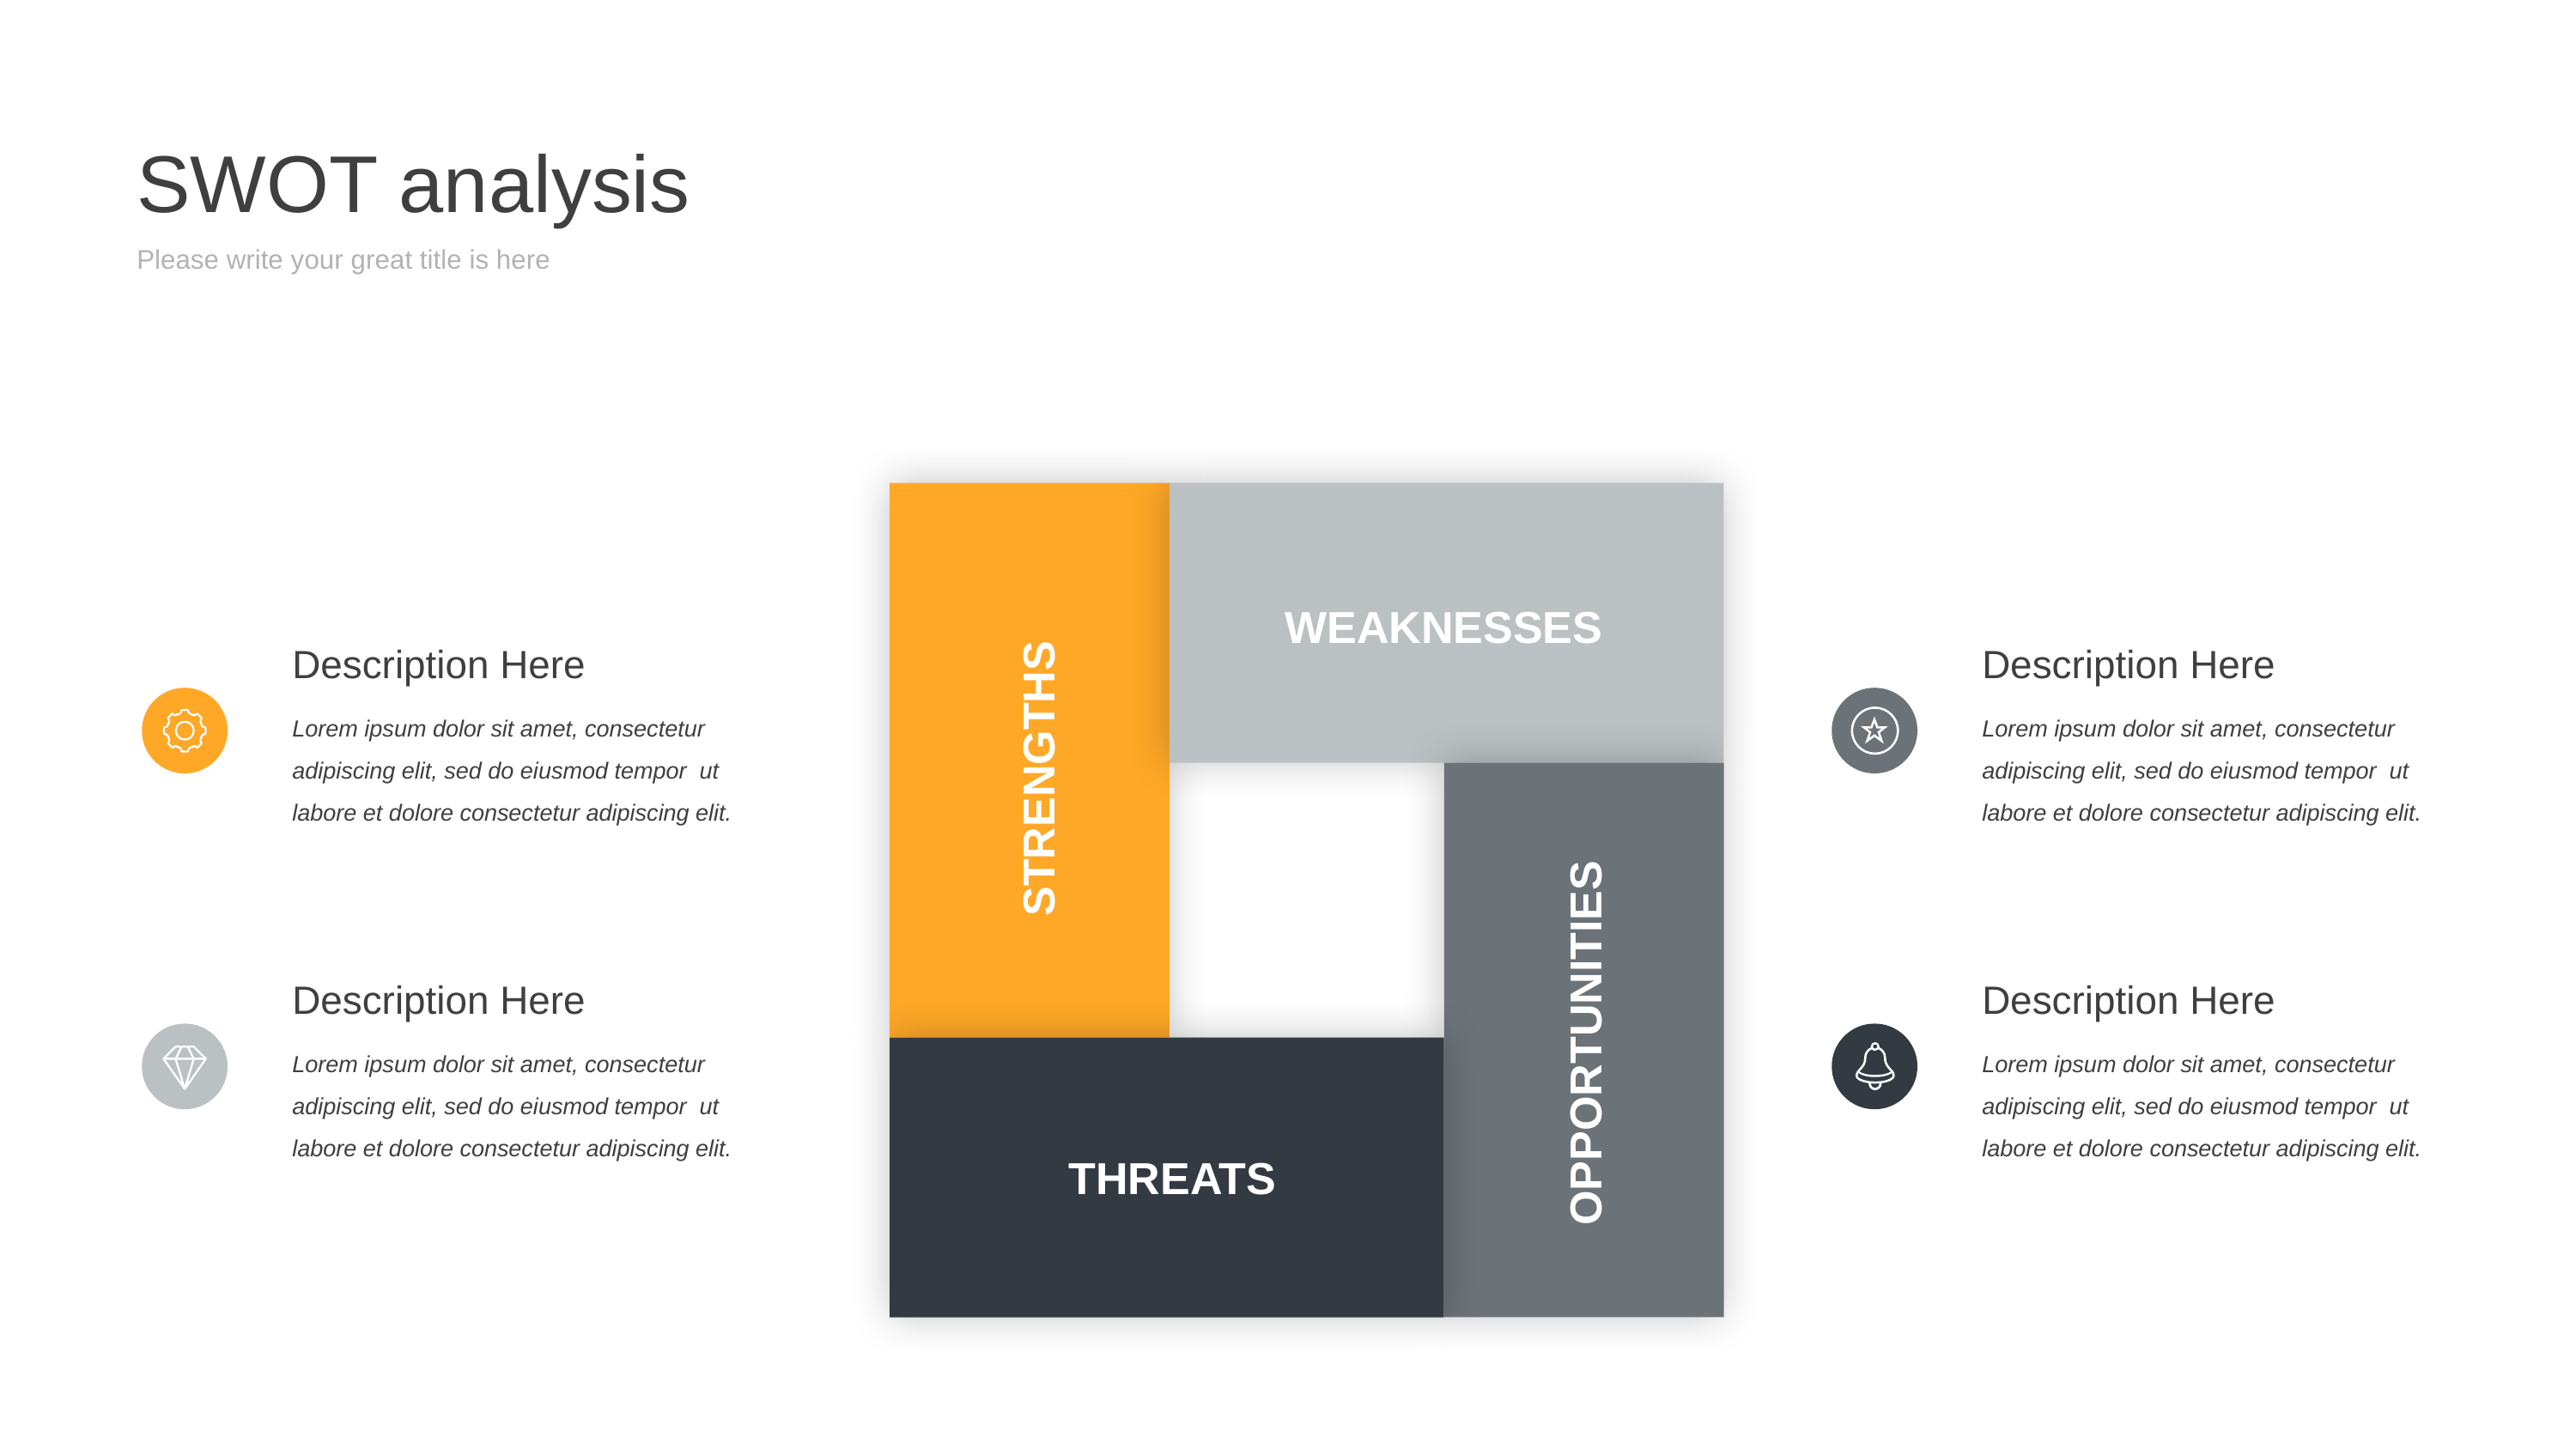

SWOT analysis
Please write your great title is here

WEAKNESSES
Description Here
Description Here

Lorem ipsum dolor sit amet, consectetur adipiscing elit, sed do eiusmod tempor  ut labore et dolore consectetur adipiscing elit.
Lorem ipsum dolor sit amet, consectetur adipiscing elit, sed do eiusmod tempor  ut labore et dolore consectetur adipiscing elit.

STRENGTHS

Description Here
Description Here
OPPORTUNITIES

Lorem ipsum dolor sit amet, consectetur adipiscing elit, sed do eiusmod tempor  ut labore et dolore consectetur adipiscing elit.
Lorem ipsum dolor sit amet, consectetur adipiscing elit, sed do eiusmod tempor  ut labore et dolore consectetur adipiscing elit.

THREATS